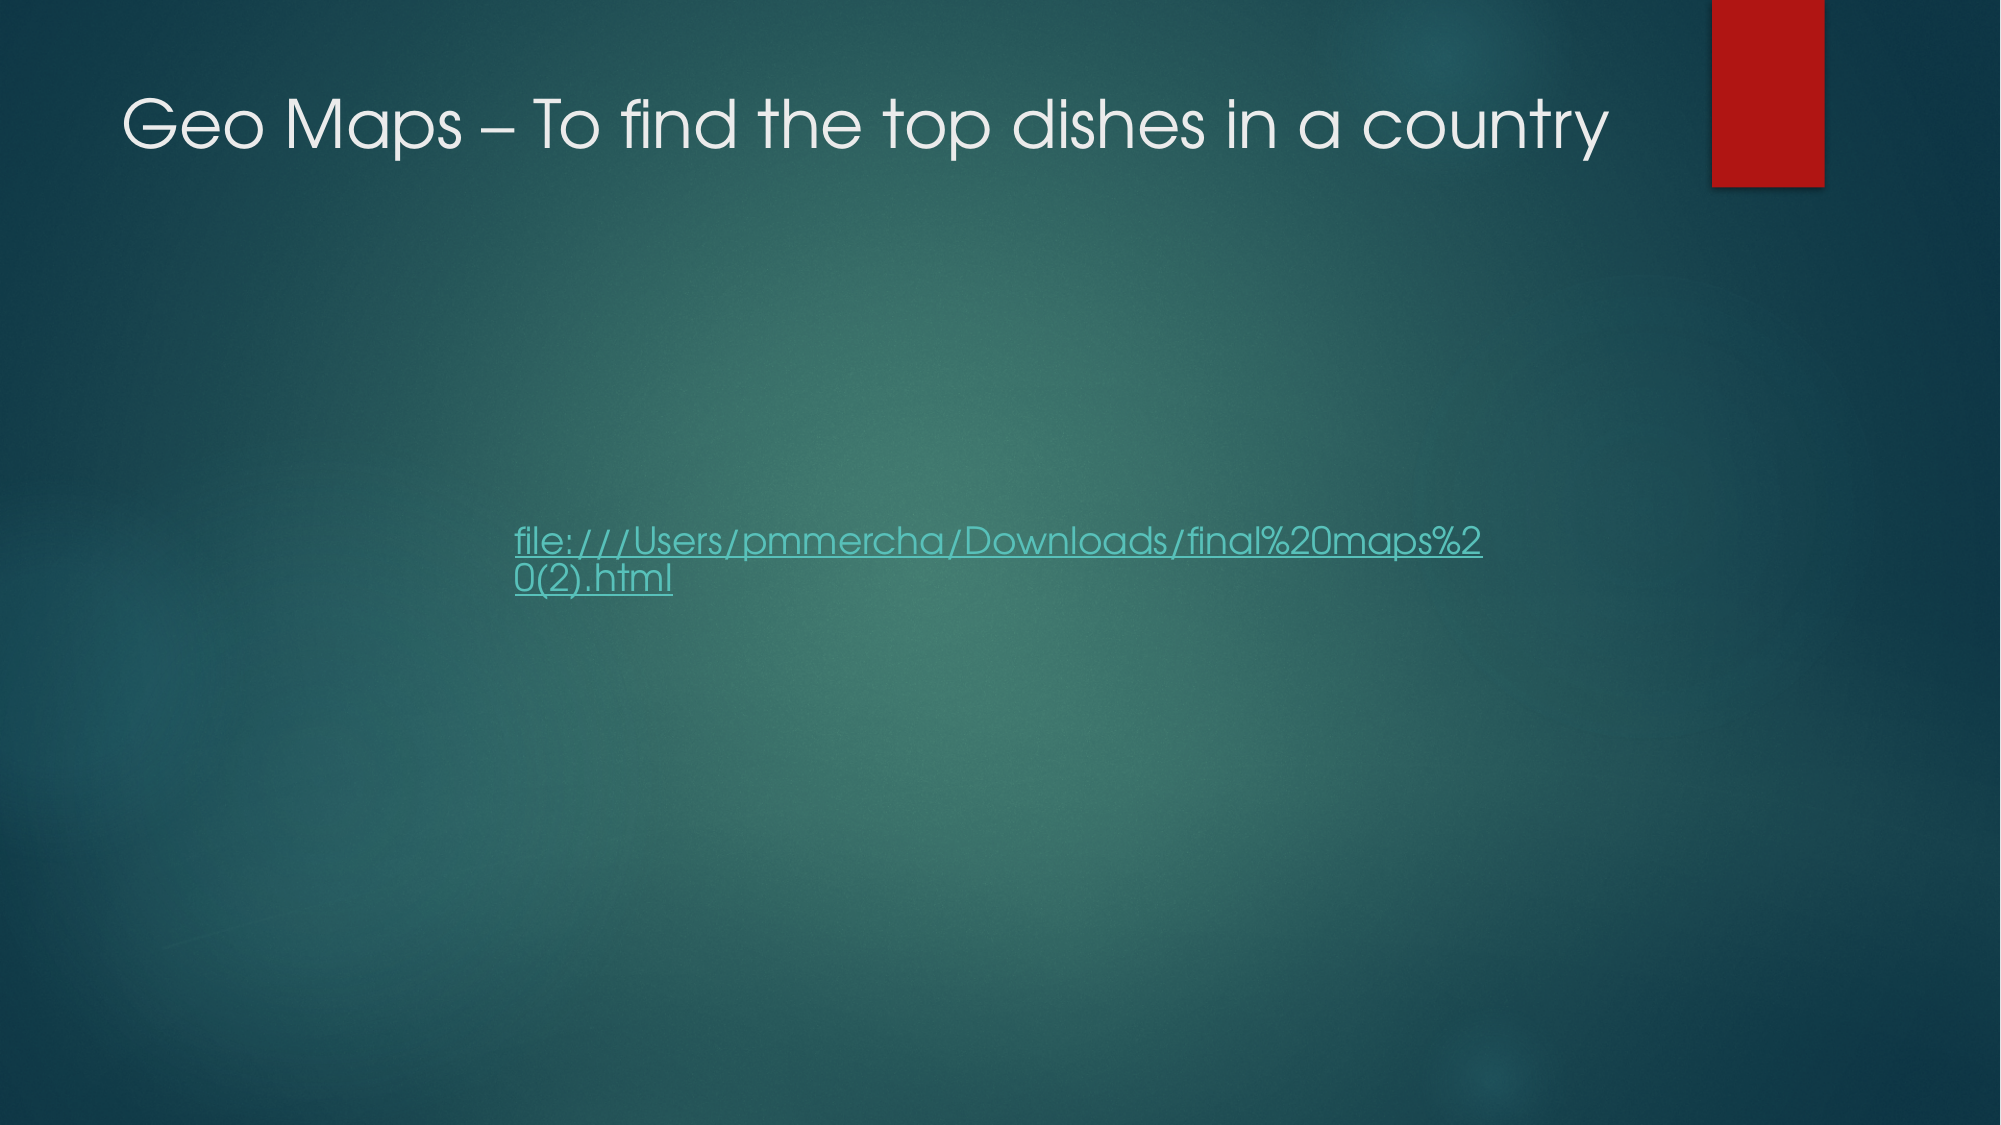

# Geo Maps – To find the top dishes in a country
file:///Users/pmmercha/Downloads/final%20maps%20(2).html